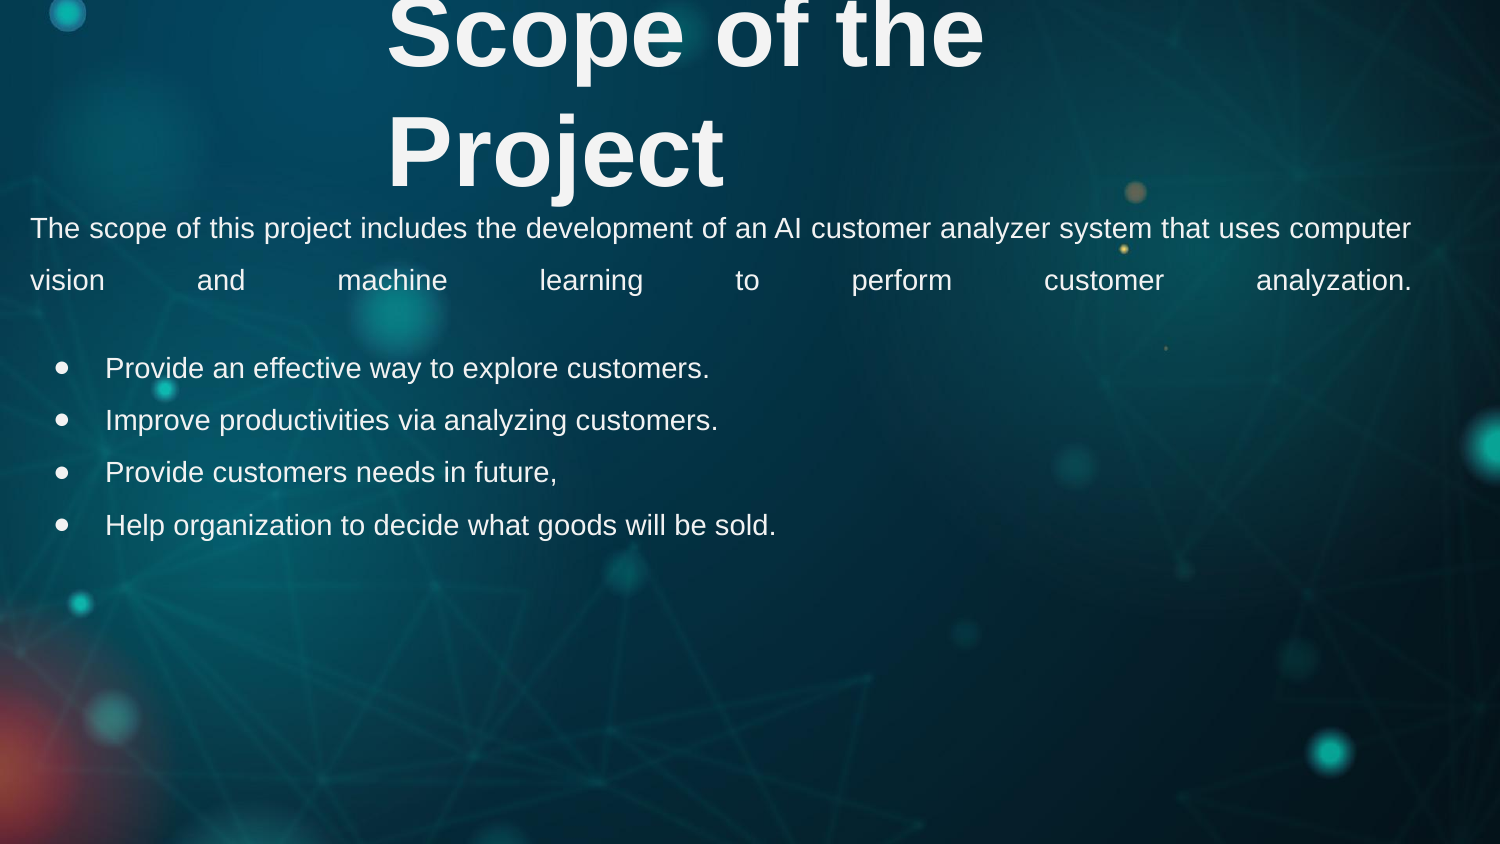

# Scope of the Project
The scope of this project includes the development of an AI customer analyzer system that uses computer vision and machine learning to perform customer analyzation.
Provide an effective way to explore customers.
Improve productivities via analyzing customers.
Provide customers needs in future,
Help organization to decide what goods will be sold.